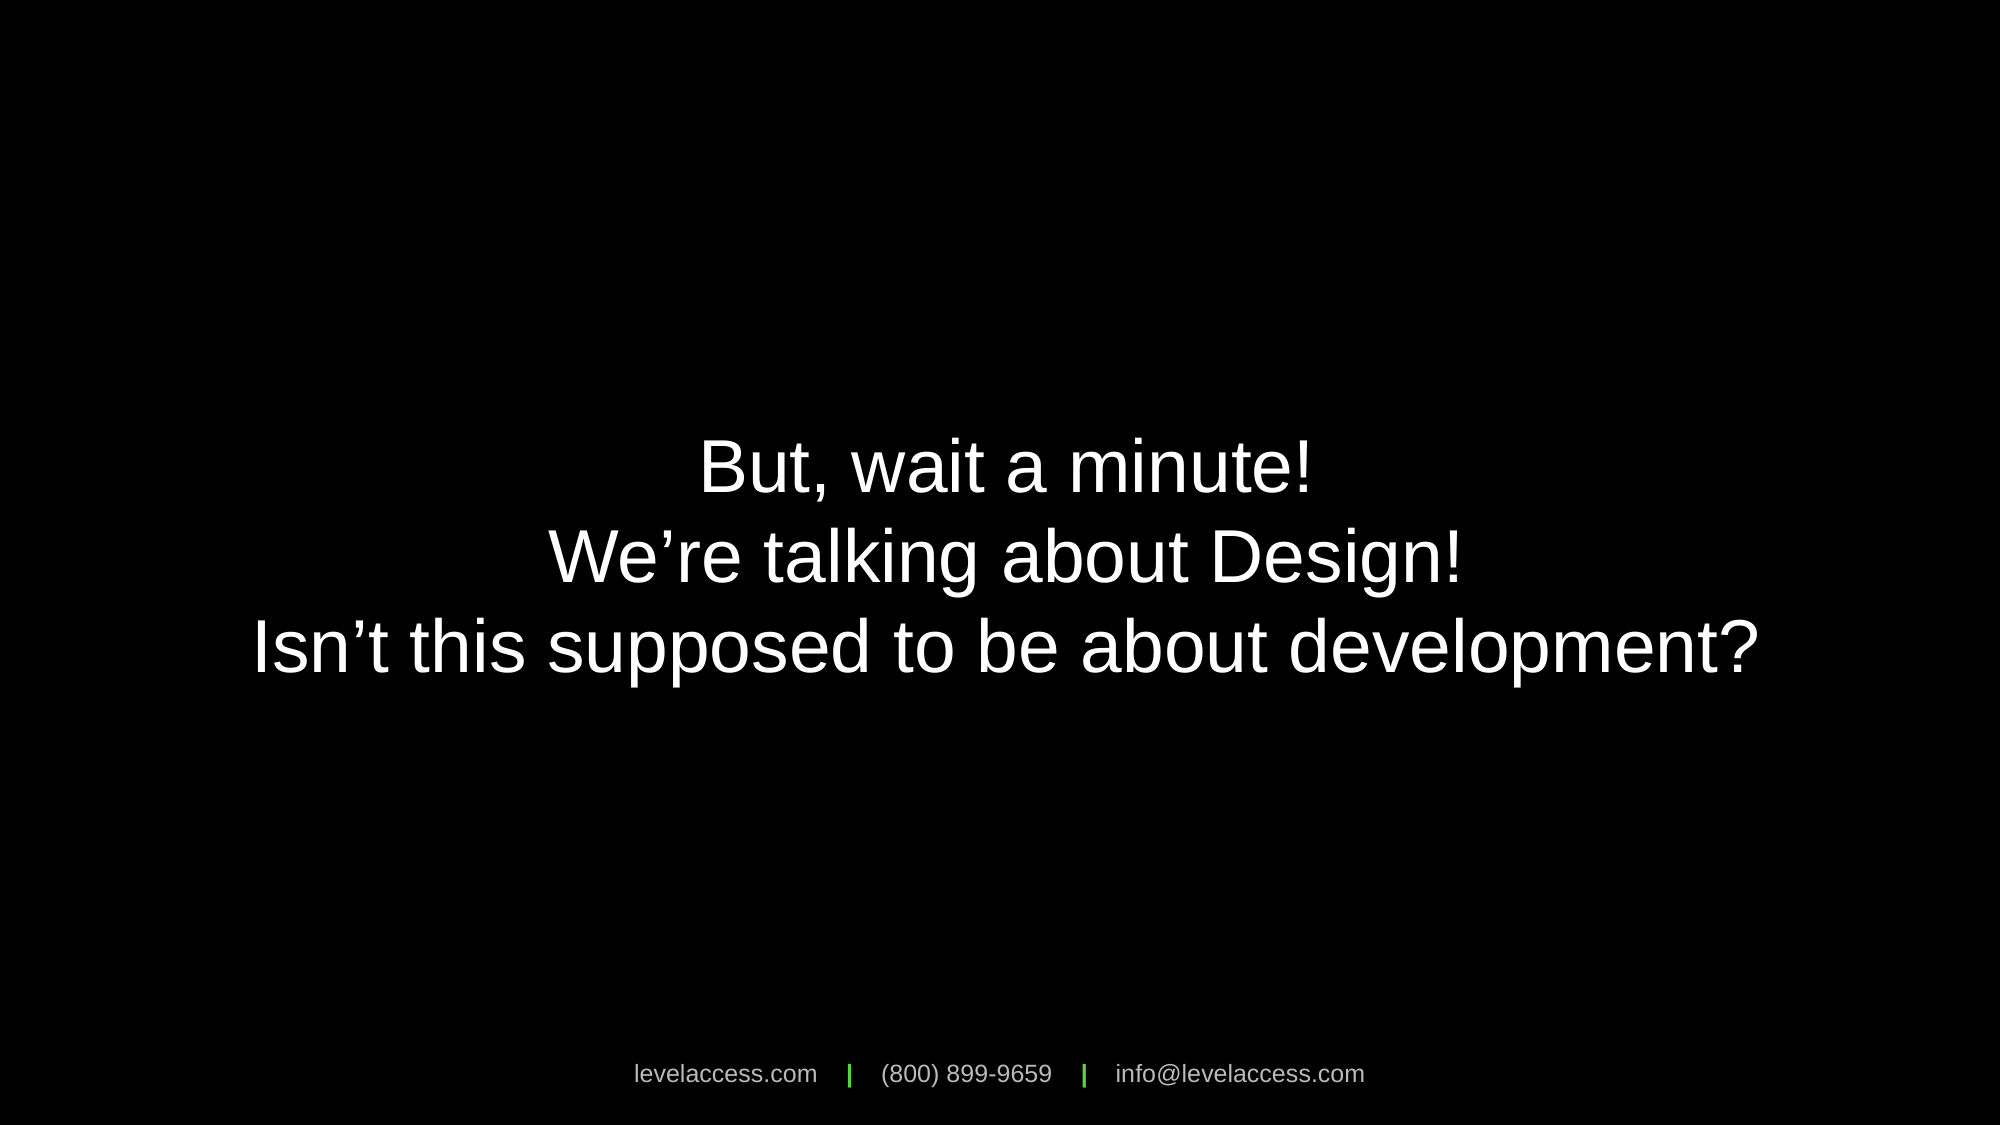

But, wait a minute!
We’re talking about Design!
Isn’t this supposed to be about development?
levelaccess.com    |    (800) 899-9659    |    info@levelaccess.com
39